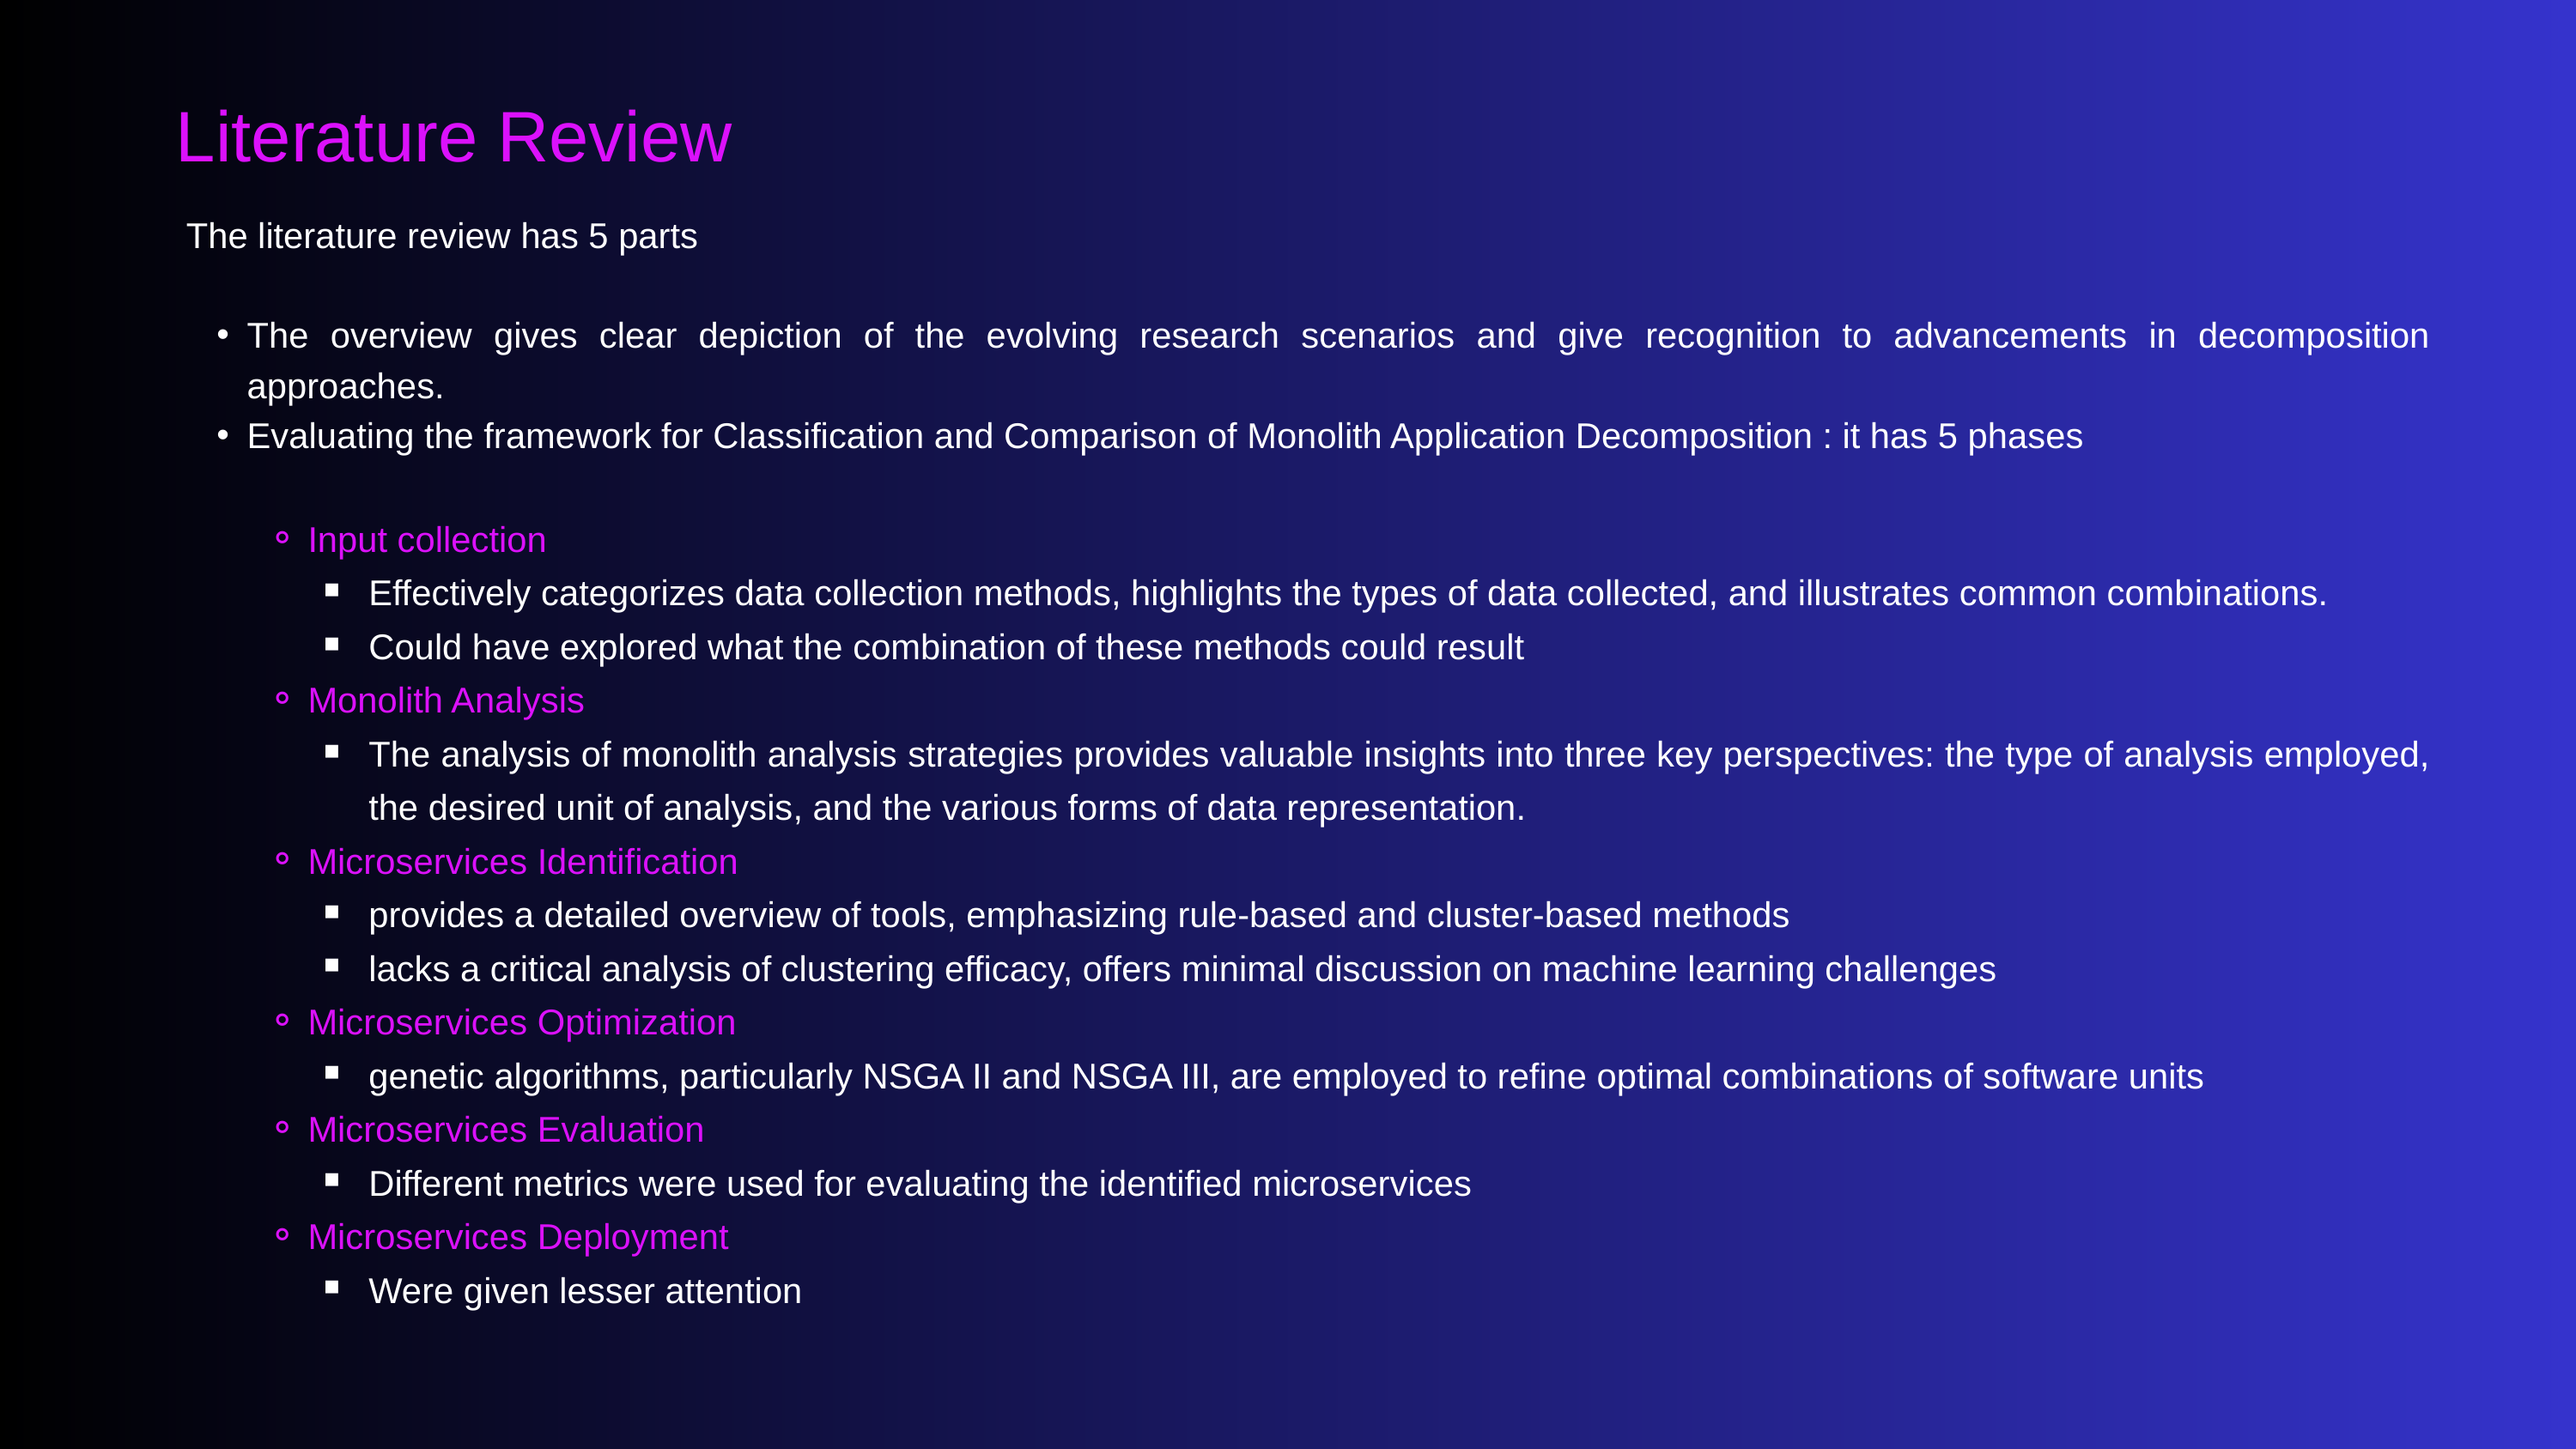

Literature Review
The literature review has 5 parts

The overview gives clear depiction of the evolving research scenarios and give recognition to advancements in decomposition approaches.
Evaluating the framework for Classification and Comparison of Monolith Application Decomposition : it has 5 phases

Input collection
Effectively categorizes data collection methods, highlights the types of data collected, and illustrates common combinations.
Could have explored what the combination of these methods could result
Monolith Analysis
The analysis of monolith analysis strategies provides valuable insights into three key perspectives: the type of analysis employed, the desired unit of analysis, and the various forms of data representation.
Microservices Identification
provides a detailed overview of tools, emphasizing rule-based and cluster-based methods
lacks a critical analysis of clustering efficacy, offers minimal discussion on machine learning challenges
Microservices Optimization
genetic algorithms, particularly NSGA II and NSGA III, are employed to refine optimal combinations of software units
Microservices Evaluation
Different metrics were used for evaluating the identified microservices
Microservices Deployment
Were given lesser attention